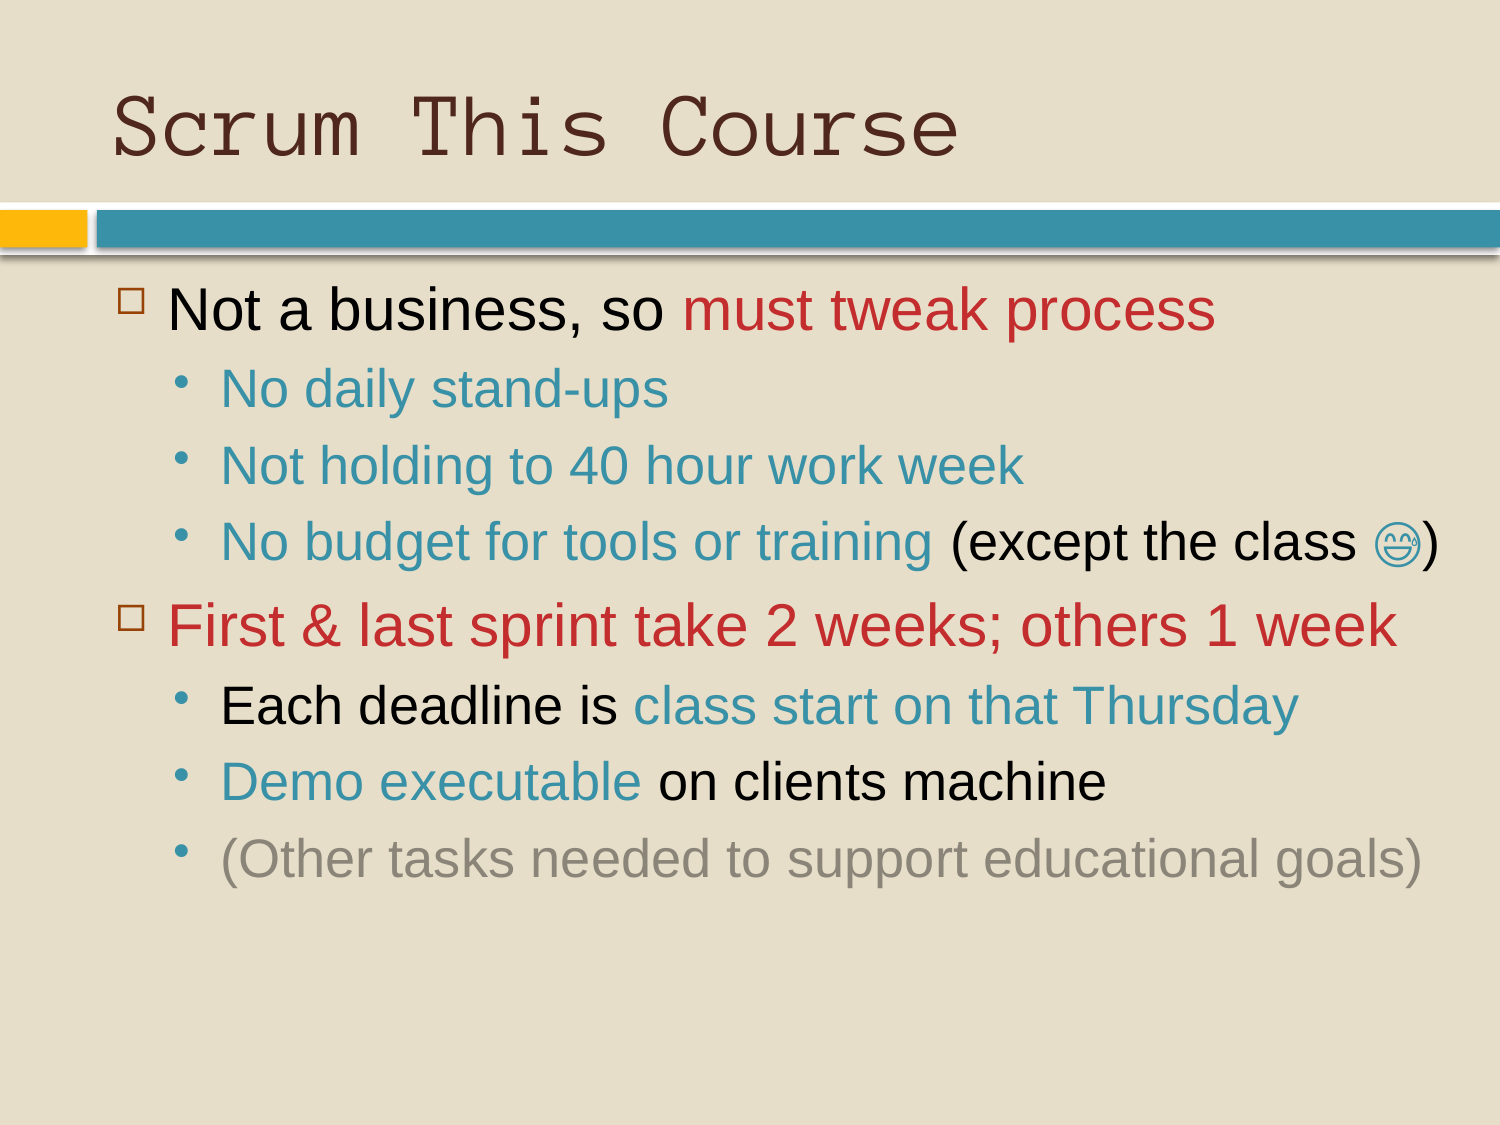

# Scrum This Course
Not a business, so must tweak process
No daily stand-ups
Not holding to 40 hour work week
No budget for tools or training (except the class 😅)
First & last sprint take 2 weeks; others 1 week
Each deadline is class start on that Thursday
Demo executable on clients machine
(Other tasks needed to support educational goals)